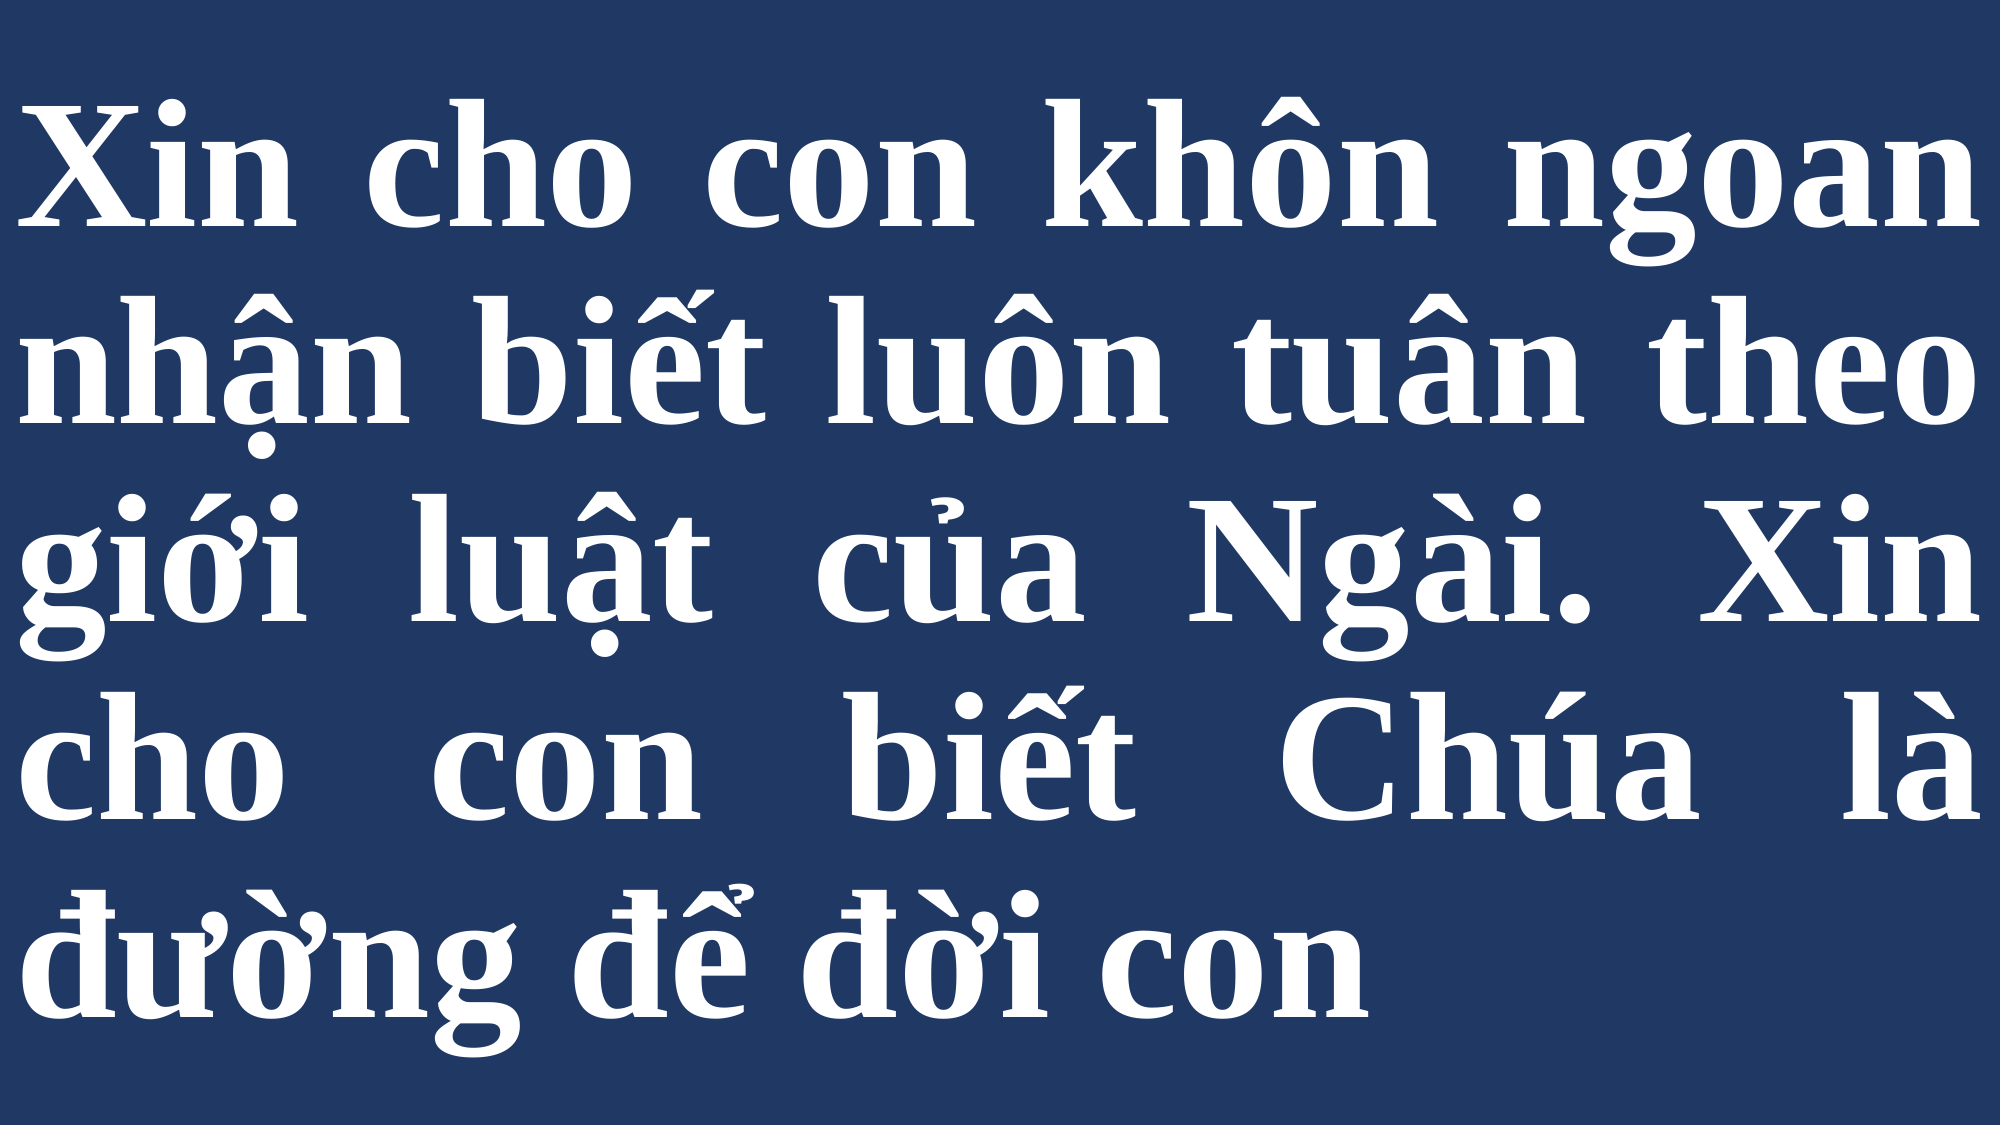

# Xin cho con khôn ngoan nhận biết luôn tuân theo giới luật của Ngài. Xin cho con biết Chúa là đường để đời con